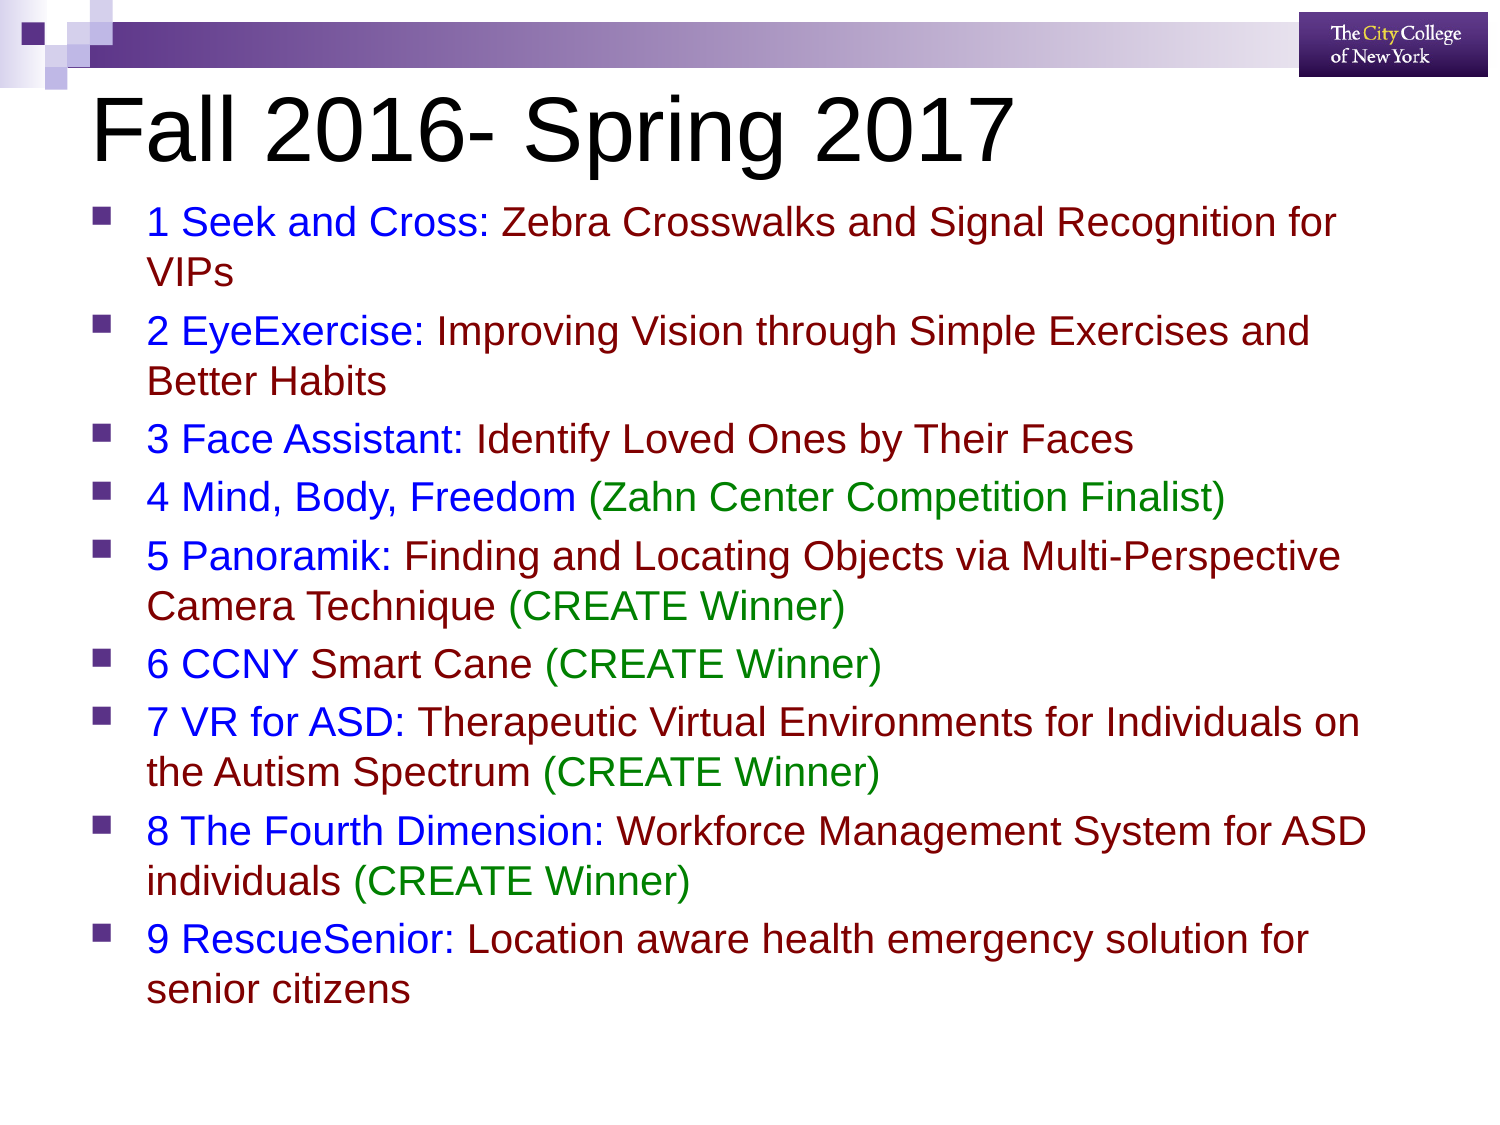

# Fall 2016- Spring 2017
1 Seek and Cross: Zebra Crosswalks and Signal Recognition for VIPs
2 EyeExercise: Improving Vision through Simple Exercises and Better Habits
3 Face Assistant: Identify Loved Ones by Their Faces
4 Mind, Body, Freedom (Zahn Center Competition Finalist)
5 Panoramik: Finding and Locating Objects via Multi-Perspective Camera Technique (CREATE Winner)
6 CCNY Smart Cane (CREATE Winner)
7 VR for ASD: Therapeutic Virtual Environments for Individuals on the Autism Spectrum (CREATE Winner)
8 The Fourth Dimension: Workforce Management System for ASD individuals (CREATE Winner)
9 RescueSenior: Location aware health emergency solution for senior citizens